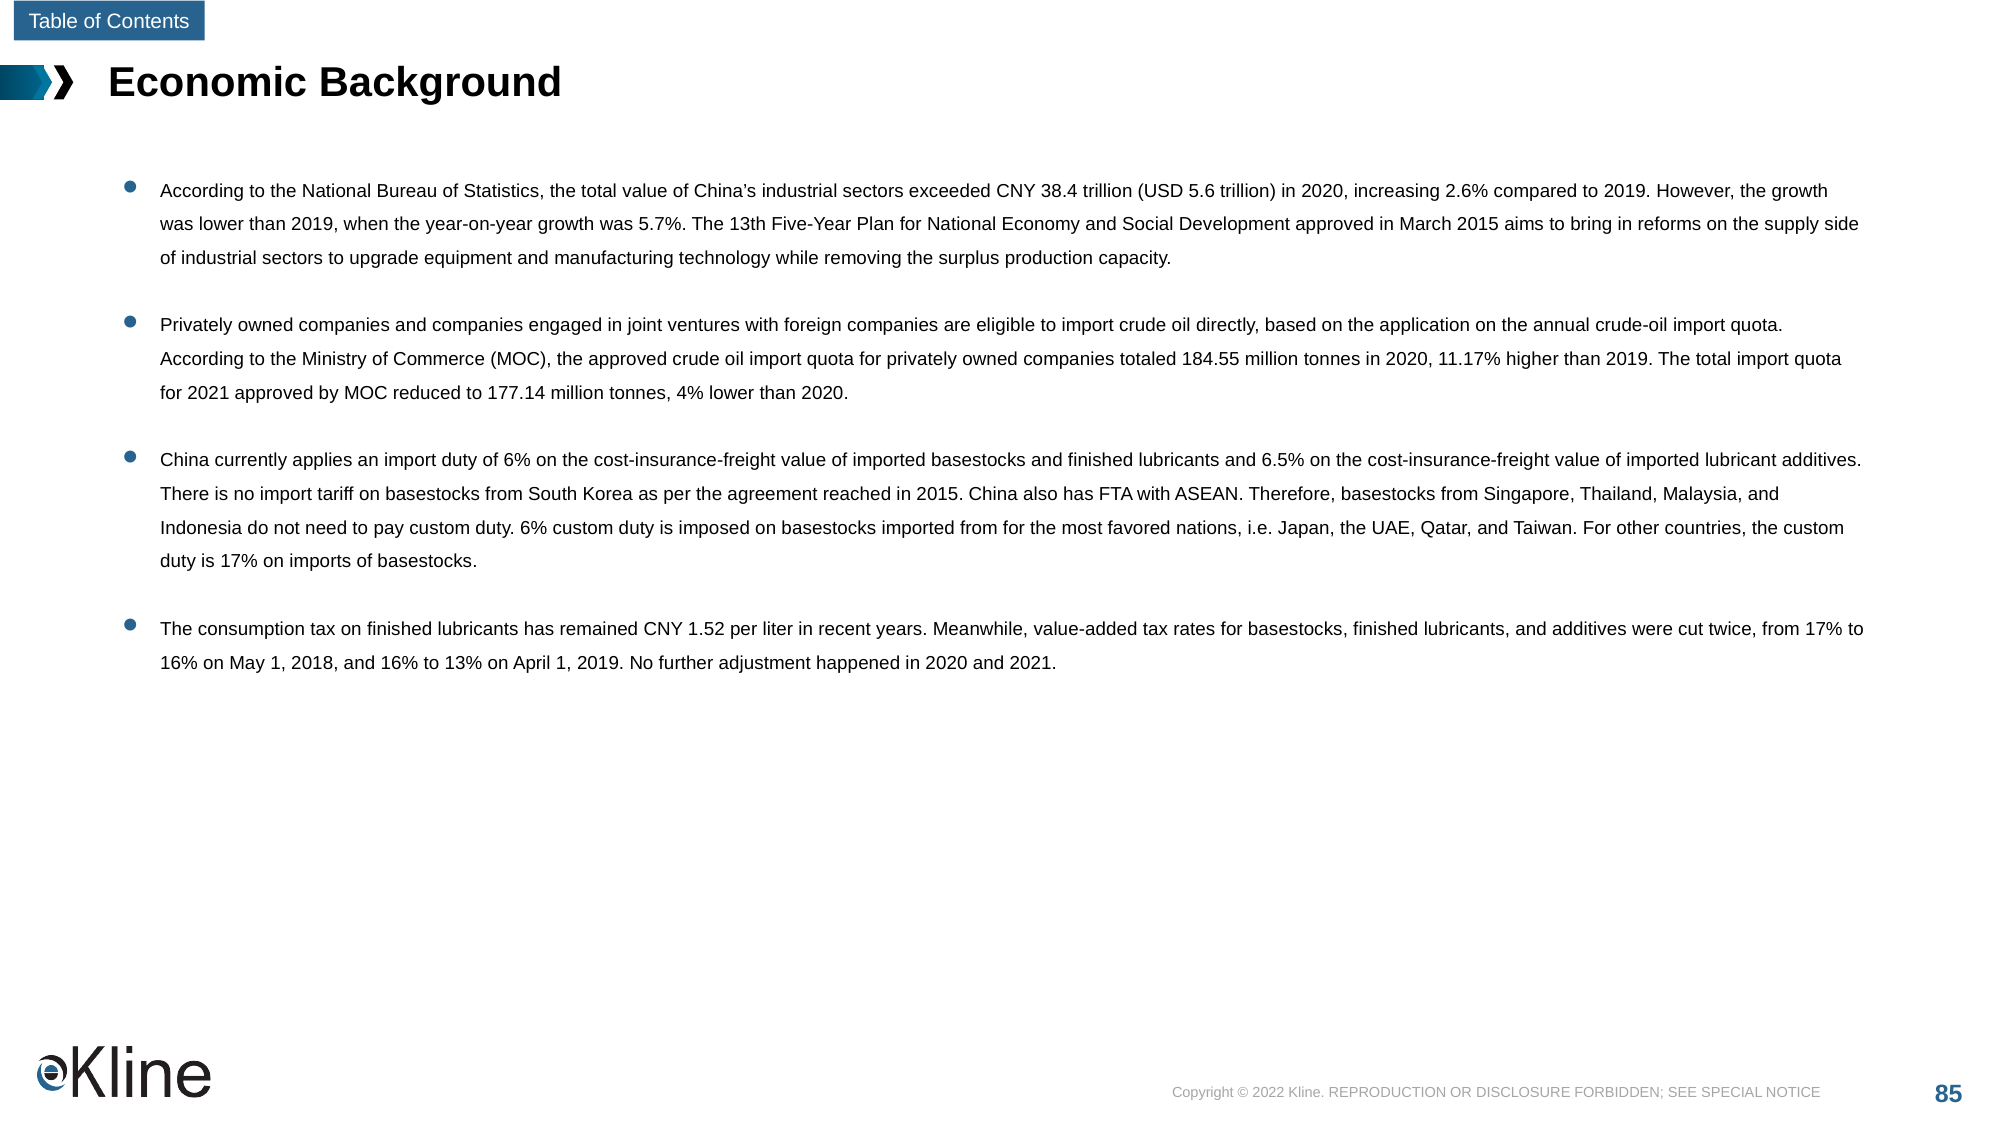

# Economic Background
According to the National Bureau of Statistics, the total value of China’s industrial sectors exceeded CNY 38.4 trillion (USD 5.6 trillion) in 2020, increasing 2.6% compared to 2019. However, the growth was lower than 2019, when the year-on-year growth was 5.7%. The 13th Five-Year Plan for National Economy and Social Development approved in March 2015 aims to bring in reforms on the supply side of industrial sectors to upgrade equipment and manufacturing technology while removing the surplus production capacity.

Privately owned companies and companies engaged in joint ventures with foreign companies are eligible to import crude oil directly, based on the application on the annual crude-oil import quota. According to the Ministry of Commerce (MOC), the approved crude oil import quota for privately owned companies totaled 184.55 million tonnes in 2020, 11.17% higher than 2019. The total import quota for 2021 approved by MOC reduced to 177.14 million tonnes, 4% lower than 2020.

China currently applies an import duty of 6% on the cost-insurance-freight value of imported basestocks and finished lubricants and 6.5% on the cost-insurance-freight value of imported lubricant additives. There is no import tariff on basestocks from South Korea as per the agreement reached in 2015. China also has FTA with ASEAN. Therefore, basestocks from Singapore, Thailand, Malaysia, and Indonesia do not need to pay custom duty. 6% custom duty is imposed on basestocks imported from for the most favored nations, i.e. Japan, the UAE, Qatar, and Taiwan. For other countries, the custom duty is 17% on imports of basestocks.

The consumption tax on finished lubricants has remained CNY 1.52 per liter in recent years. Meanwhile, value-added tax rates for basestocks, finished lubricants, and additives were cut twice, from 17% to 16% on May 1, 2018, and 16% to 13% on April 1, 2019. No further adjustment happened in 2020 and 2021.